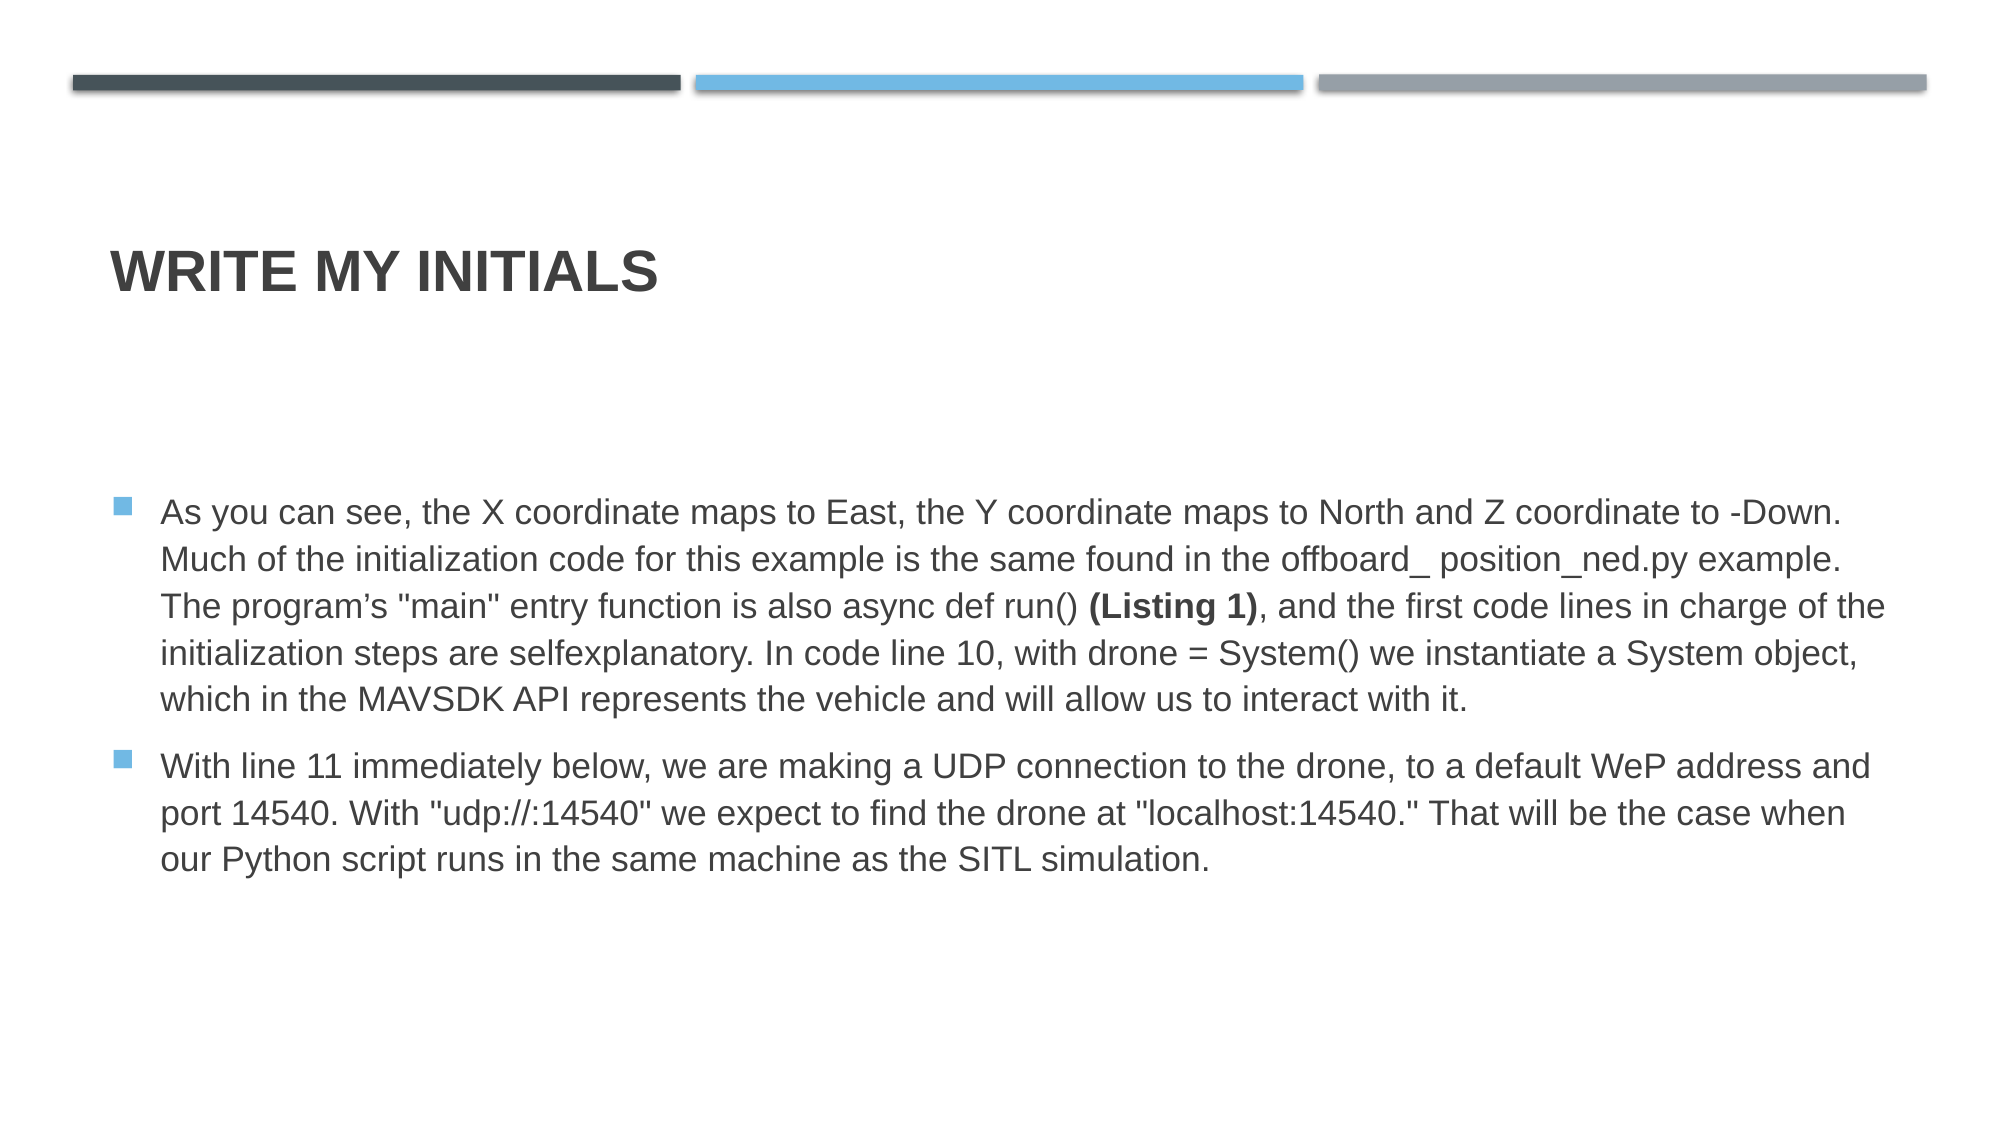

# WRITE MY INITIALS
As you can see, the X coordinate maps to East, the Y coordinate maps to North and Z coordinate to -Down. Much of the initialization code for this example is the same found in the offboard_ position_ned.py example. The program’s "main" entry function is also async def run() (Listing 1), and the first code lines in charge of the initialization steps are selfexplanatory. In code line 10, with drone = System() we instantiate a System object, which in the MAVSDK API represents the vehicle and will allow us to interact with it.
With line 11 immediately below, we are making a UDP connection to the drone, to a default WeP address and port 14540. With "udp://:14540" we expect to find the drone at "localhost:14540." That will be the case when our Python script runs in the same machine as the SITL simulation.